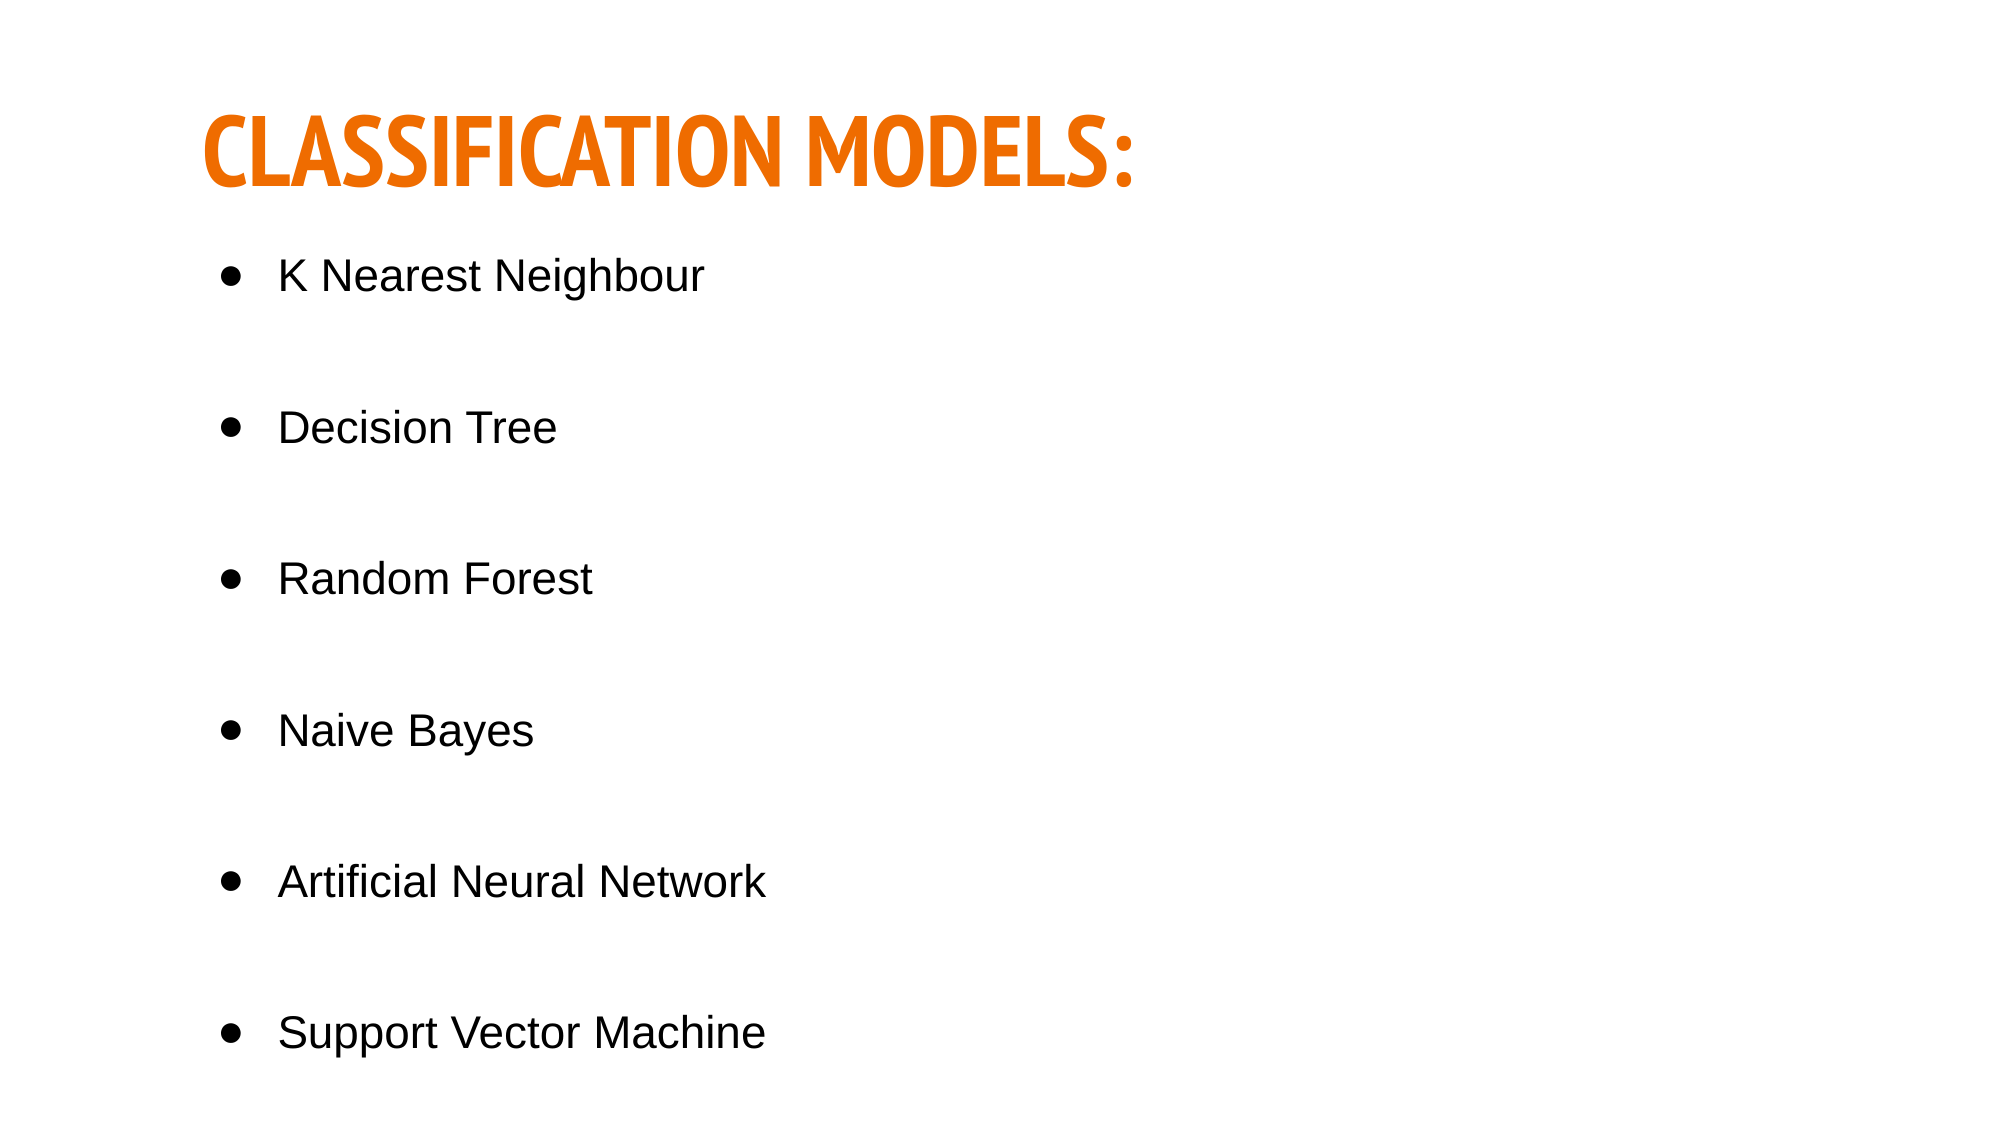

# CLASSIFICATION MODELS:
K Nearest Neighbour

Decision Tree

Random Forest

Naive Bayes

Artificial Neural Network

Support Vector Machine